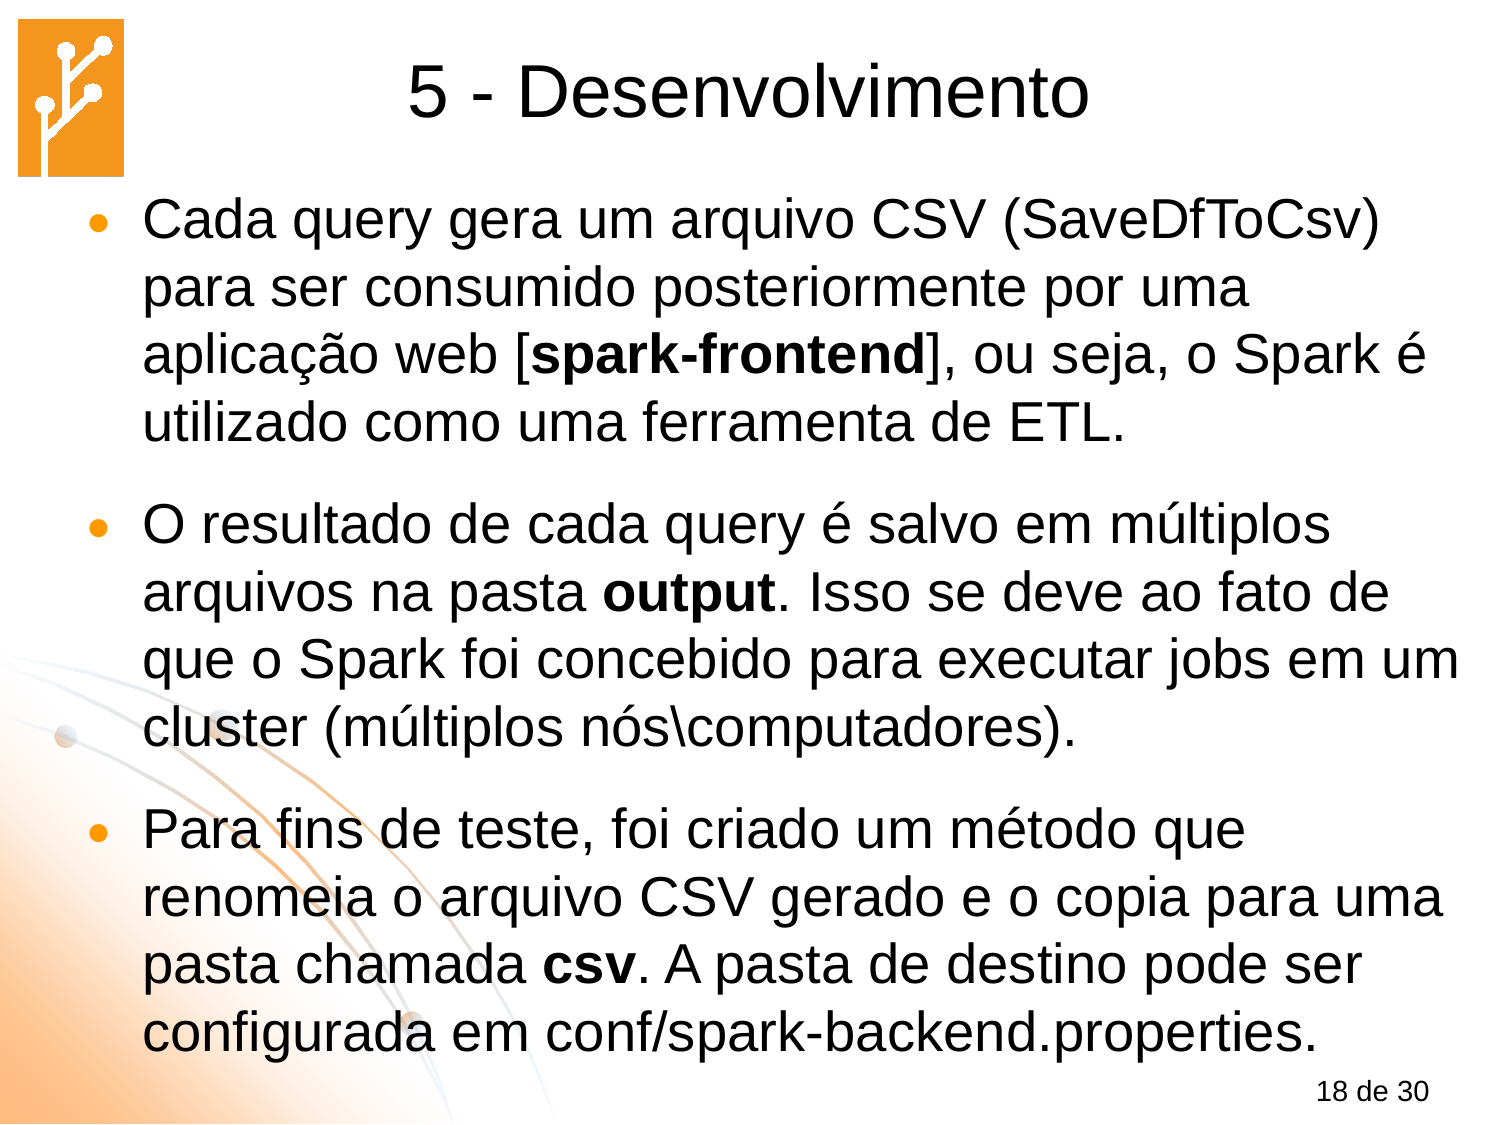

5 - Desenvolvimento
Cada query gera um arquivo CSV (SaveDfToCsv) para ser consumido posteriormente por uma aplicação web [spark-frontend], ou seja, o Spark é utilizado como uma ferramenta de ETL.

O resultado de cada query é salvo em múltiplos arquivos na pasta output. Isso se deve ao fato de que o Spark foi concebido para executar jobs em um cluster (múltiplos nós\computadores).

Para fins de teste, foi criado um método que renomeia o arquivo CSV gerado e o copia para uma pasta chamada csv. A pasta de destino pode ser configurada em conf/spark-backend.properties.

18 de 30